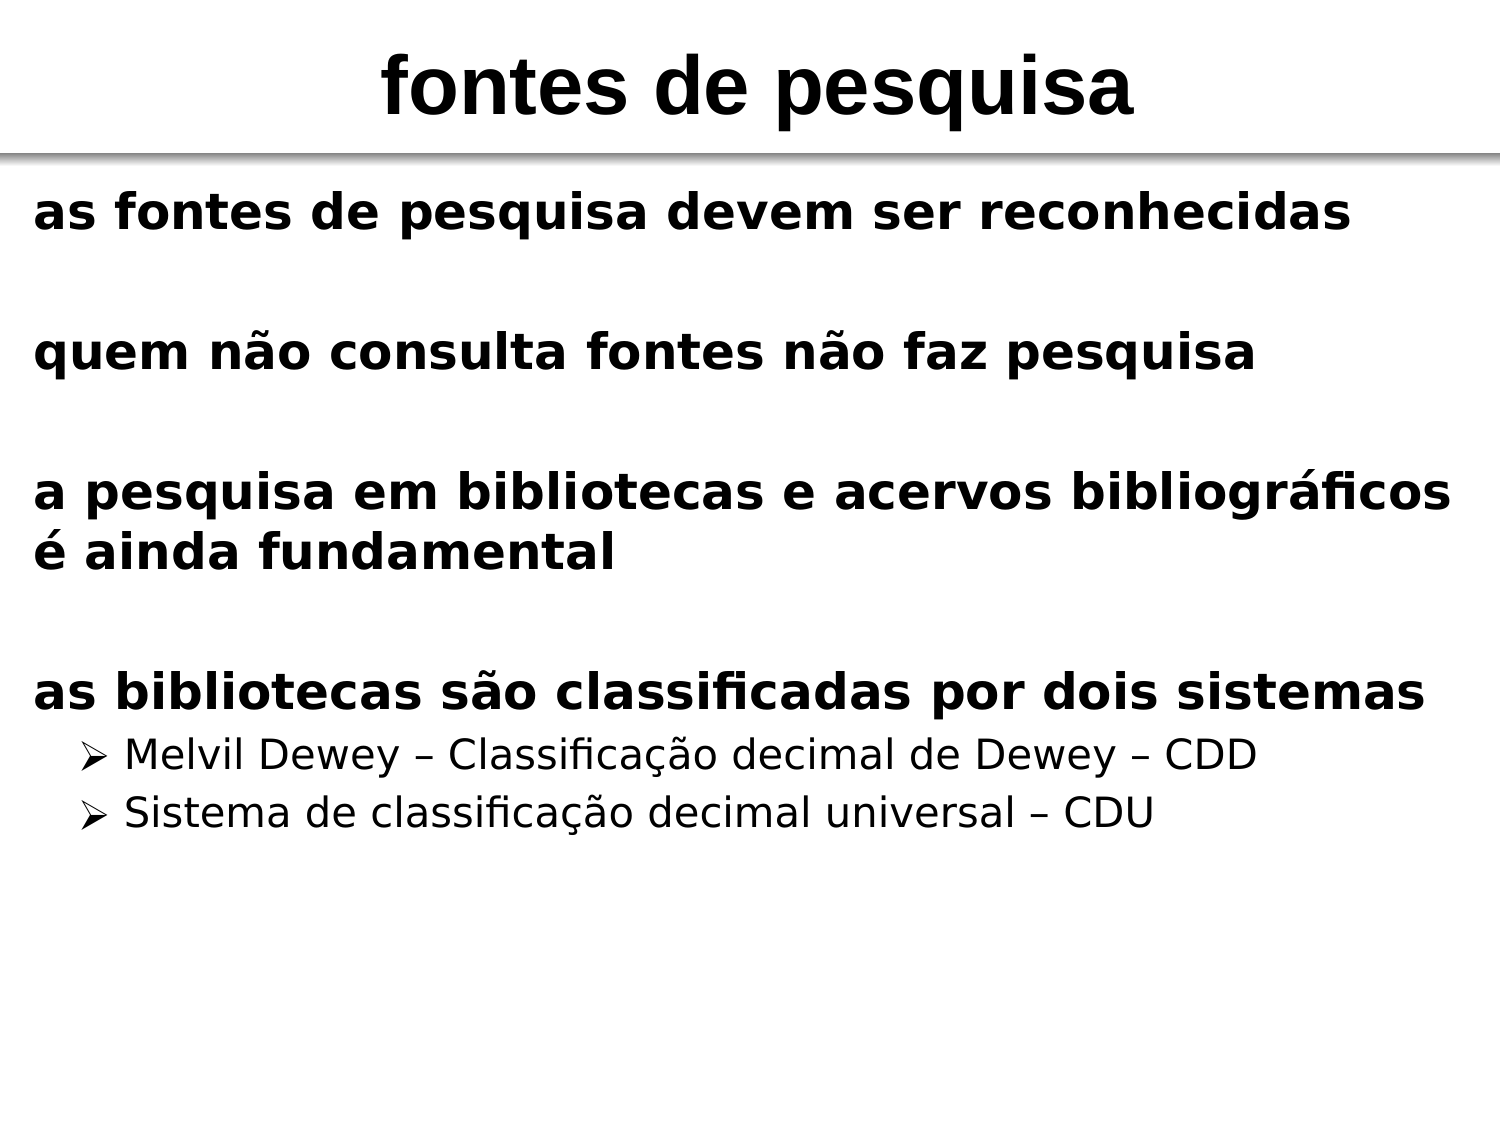

# fontes de pesquisa
as fontes de pesquisa devem ser reconhecidas

quem não consulta fontes não faz pesquisa

a pesquisa em bibliotecas e acervos bibliográficos é ainda fundamental

as bibliotecas são classificadas por dois sistemas
 Melvil Dewey – Classificação decimal de Dewey – CDD
 Sistema de classificação decimal universal – CDU